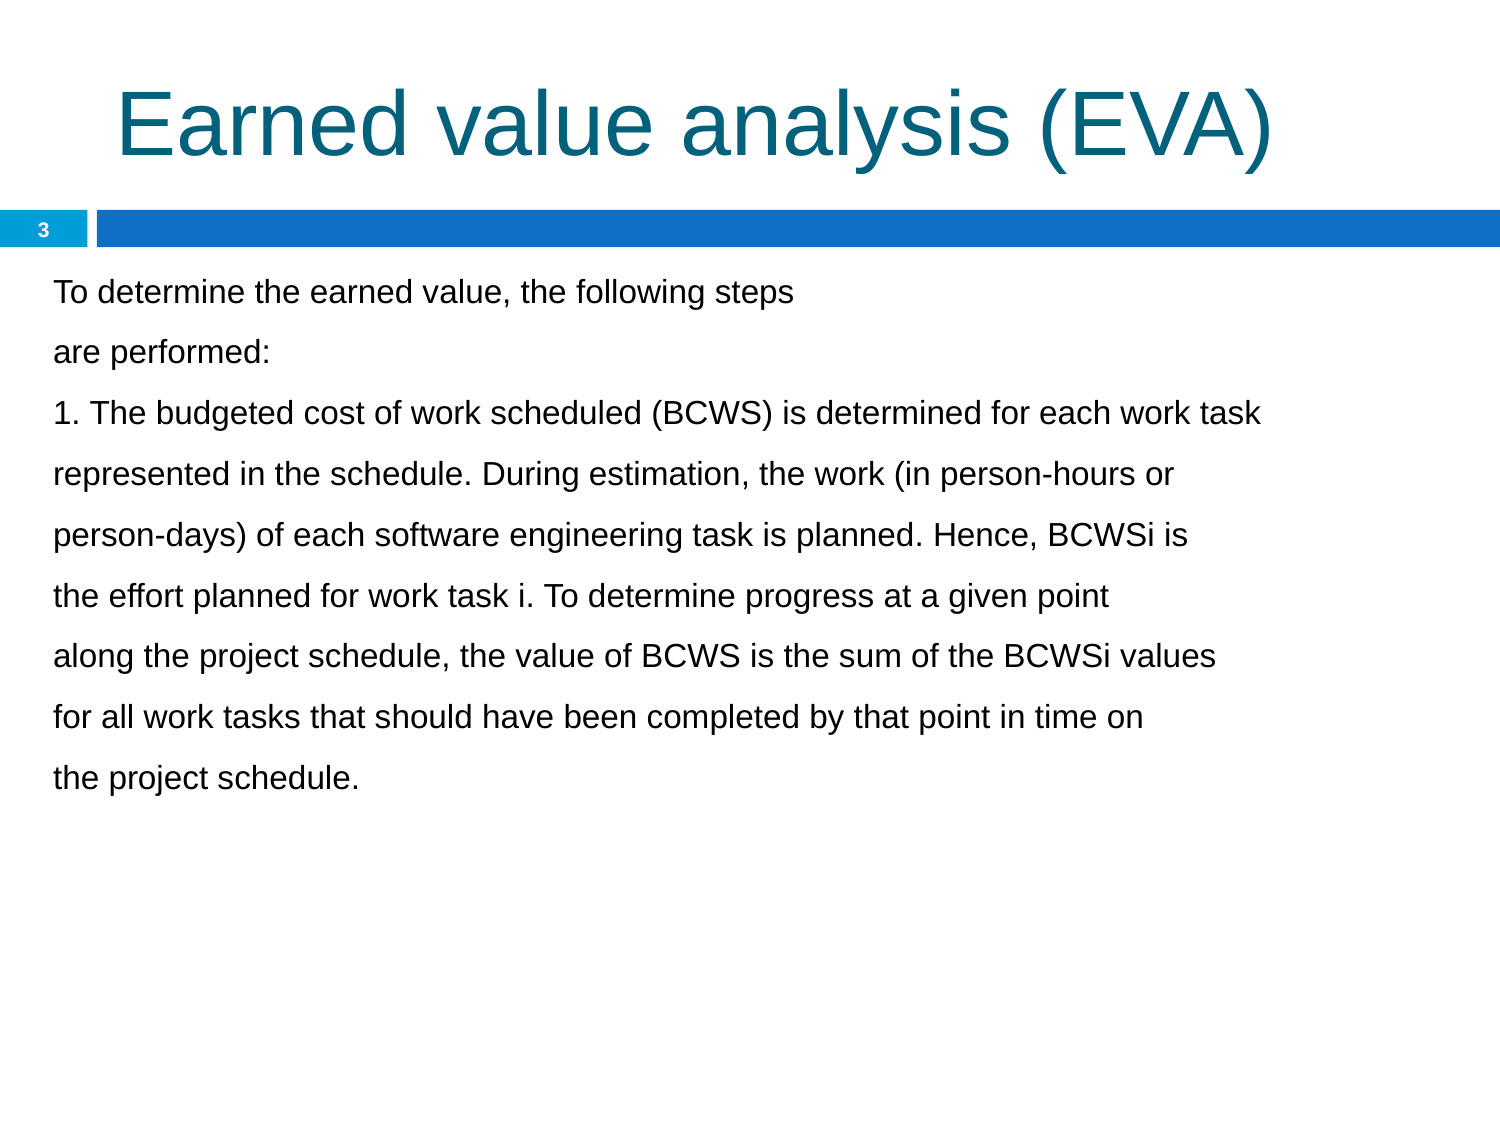

# Earned value analysis (EVA)
3
To determine the earned value, the following steps
are performed:
1. The budgeted cost of work scheduled (BCWS) is determined for each work task
represented in the schedule. During estimation, the work (in person-hours or
person-days) of each software engineering task is planned. Hence, BCWSi is
the effort planned for work task i. To determine progress at a given point
along the project schedule, the value of BCWS is the sum of the BCWSi values
for all work tasks that should have been completed by that point in time on
the project schedule.